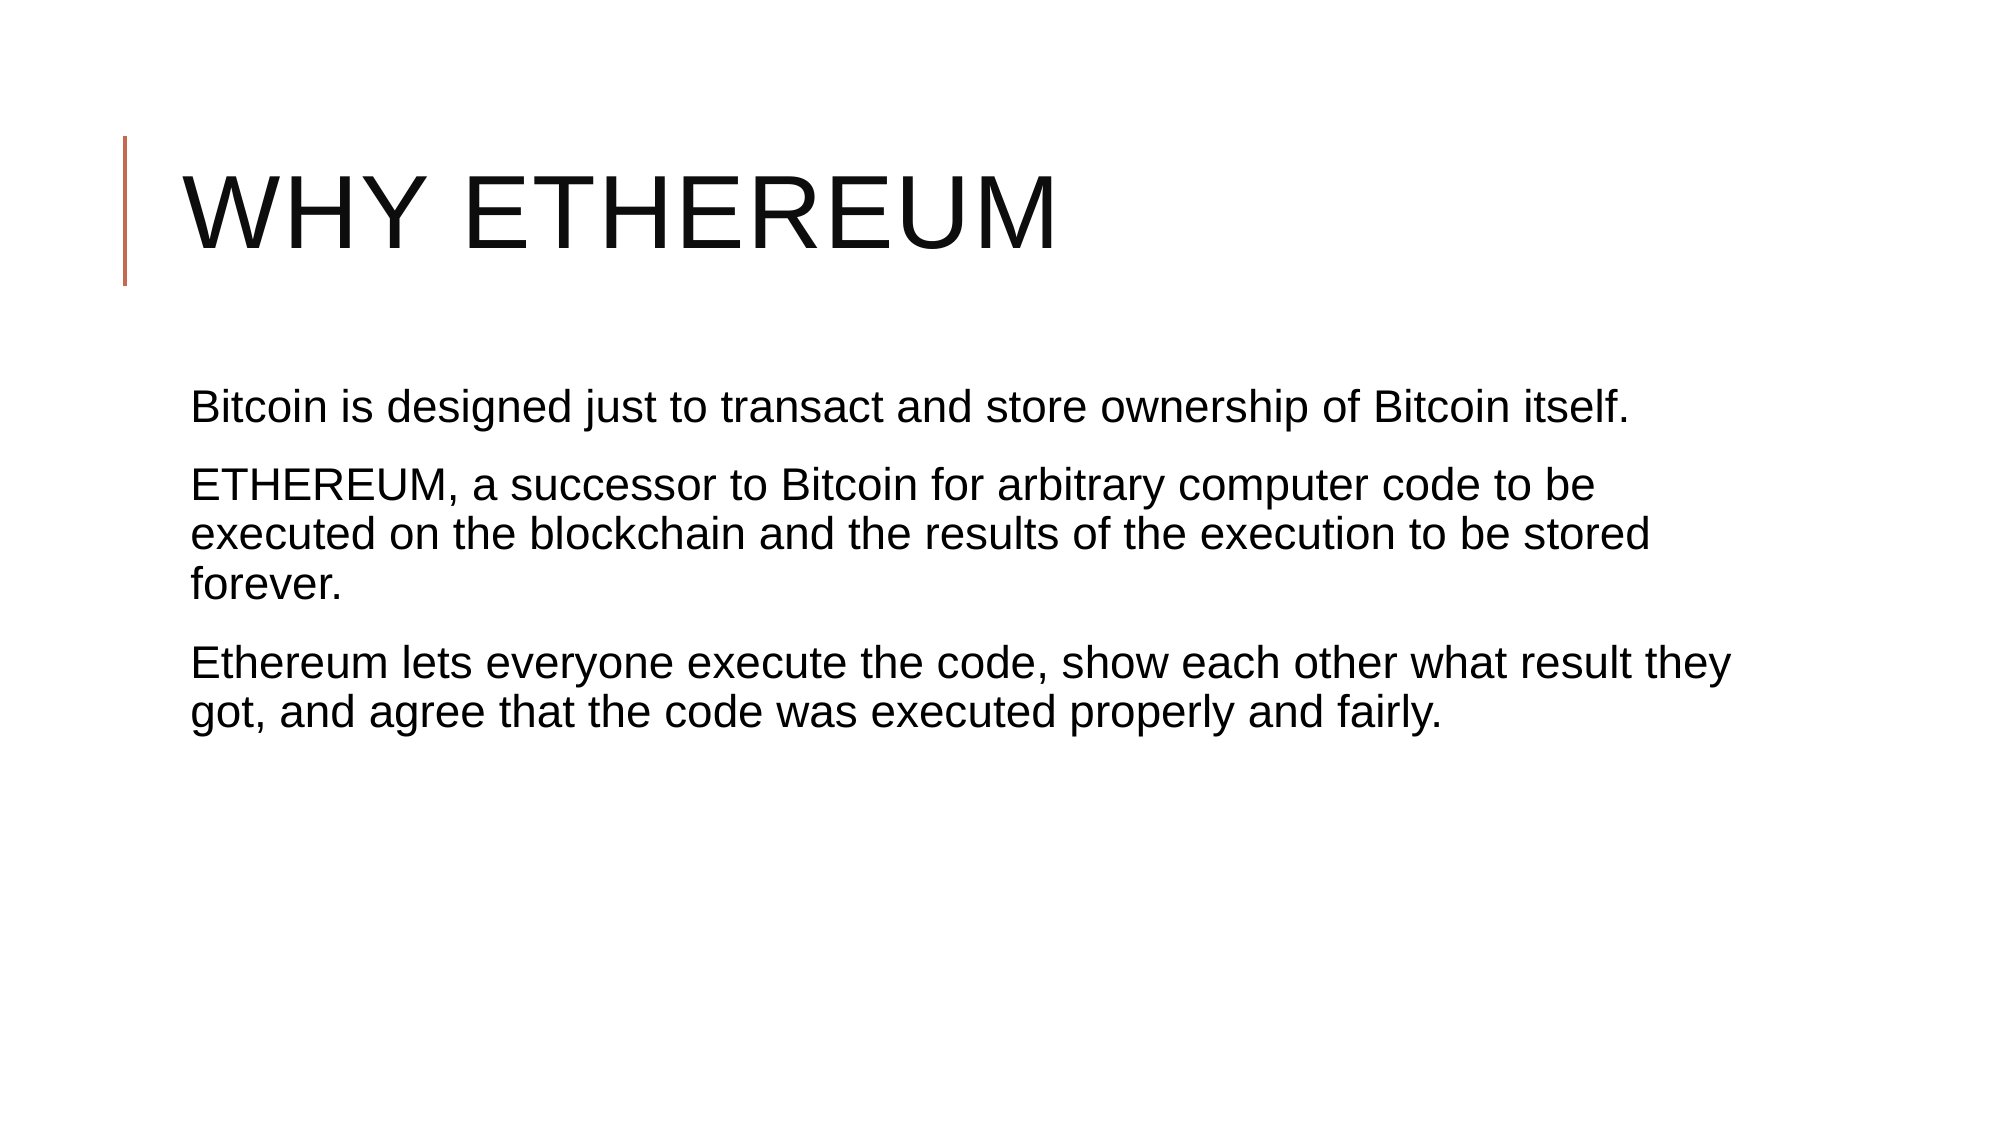

# WHY ETHEREUM
Bitcoin is designed just to transact and store ownership of Bitcoin itself.
ETHEREUM, a successor to Bitcoin for arbitrary computer code to be executed on the blockchain and the results of the execution to be stored forever.
Ethereum lets everyone execute the code, show each other what result they got, and agree that the code was executed properly and fairly.